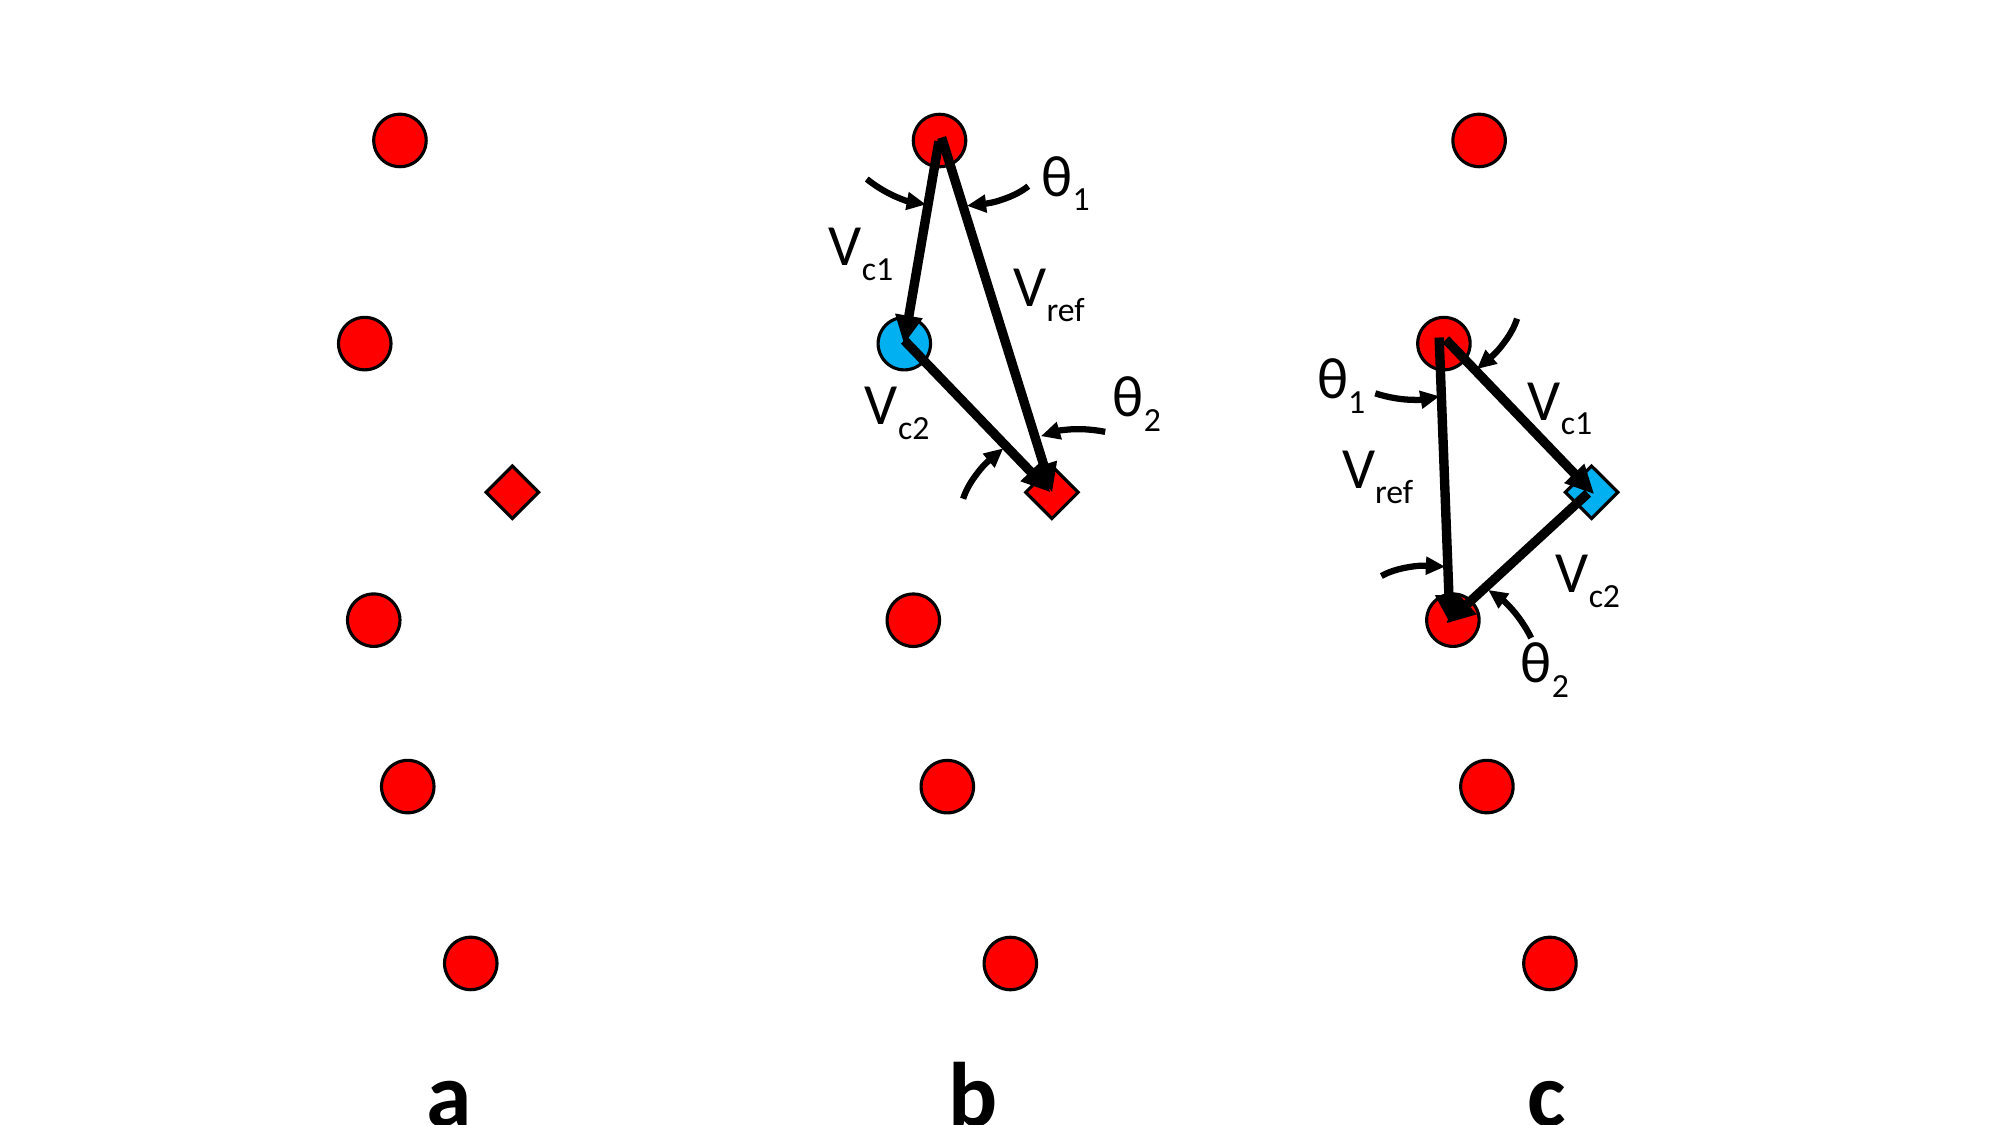

θ1
Vc1
Vref

θ2
Vc2

b

a

θ1
Vc1
Vref

Vc2

θ2

c